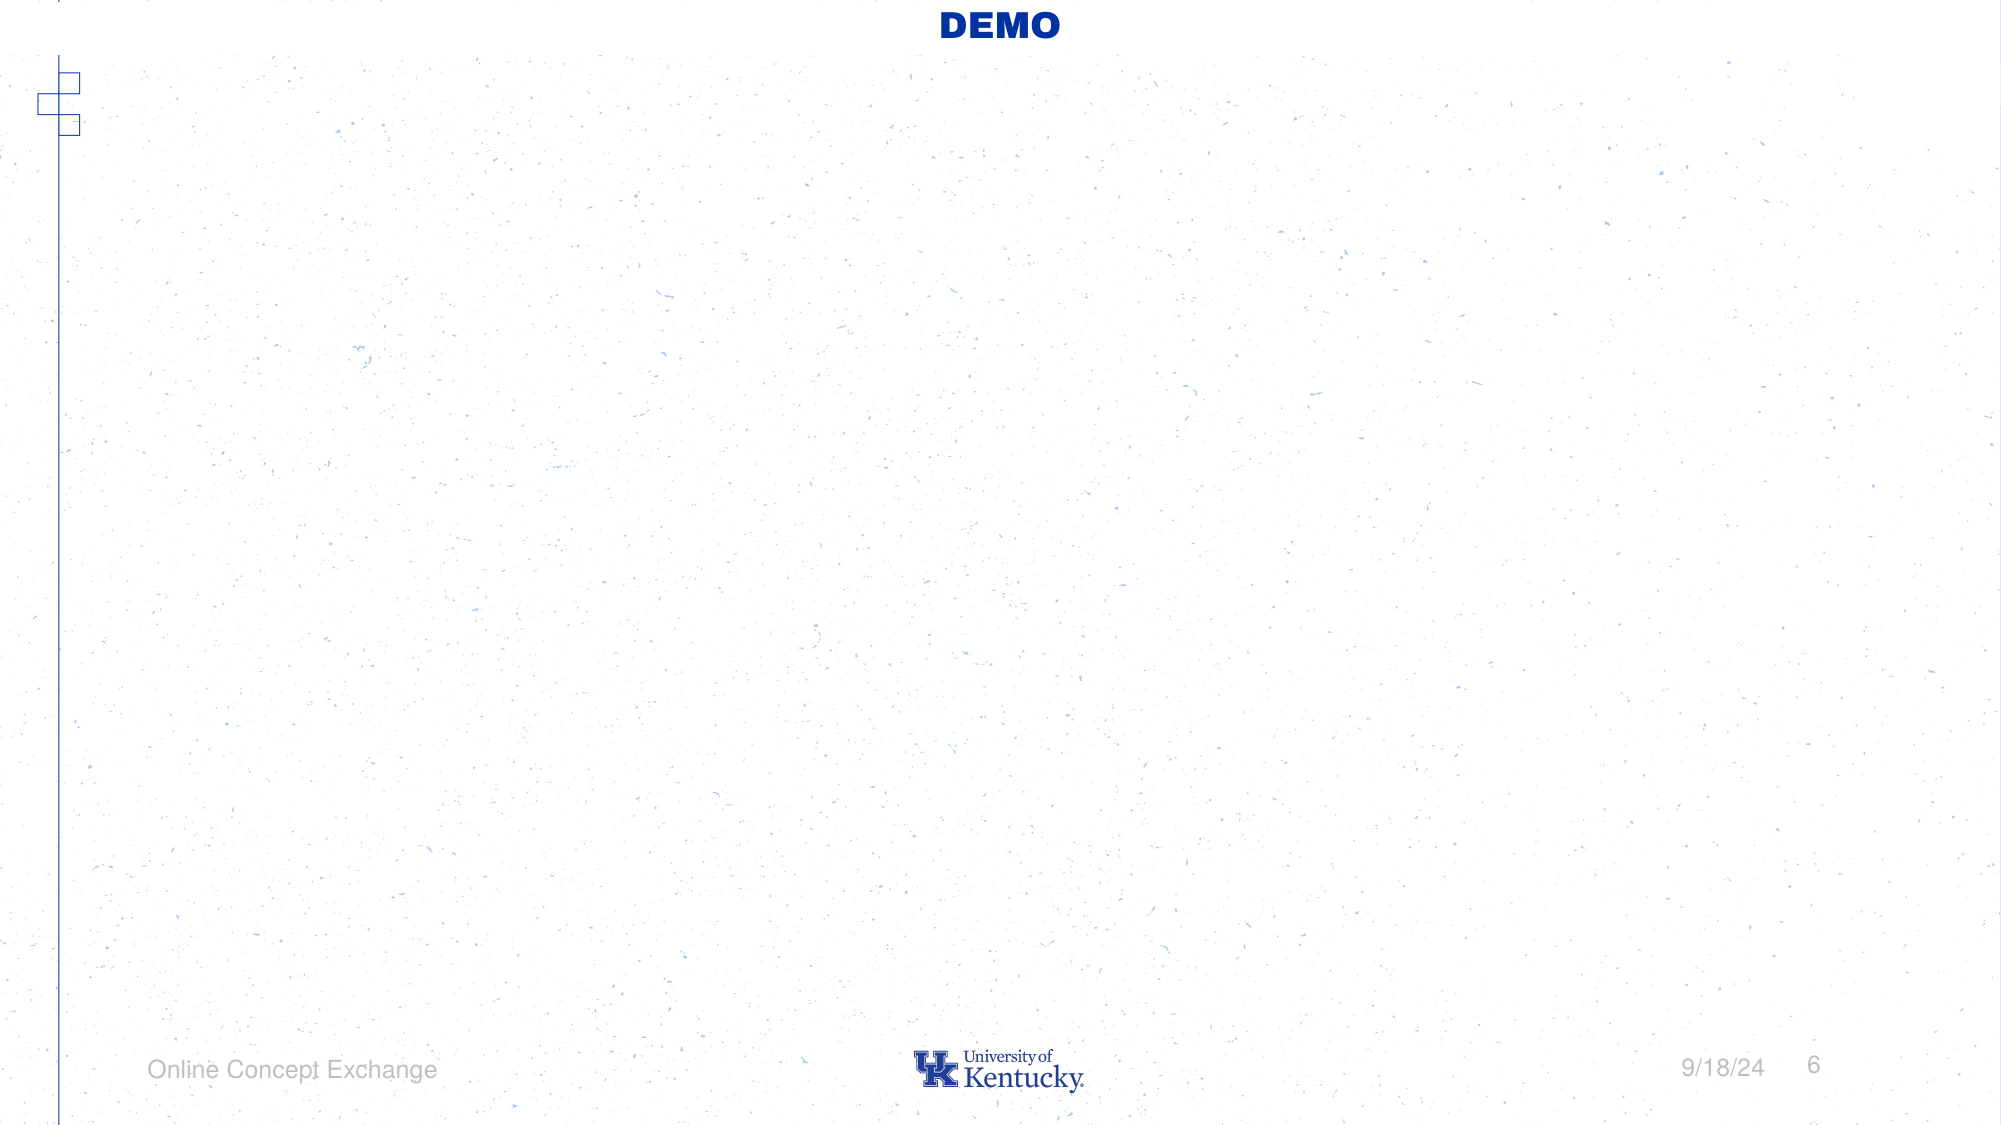

# Demo

9/18/24
6
Online Concept Exchange